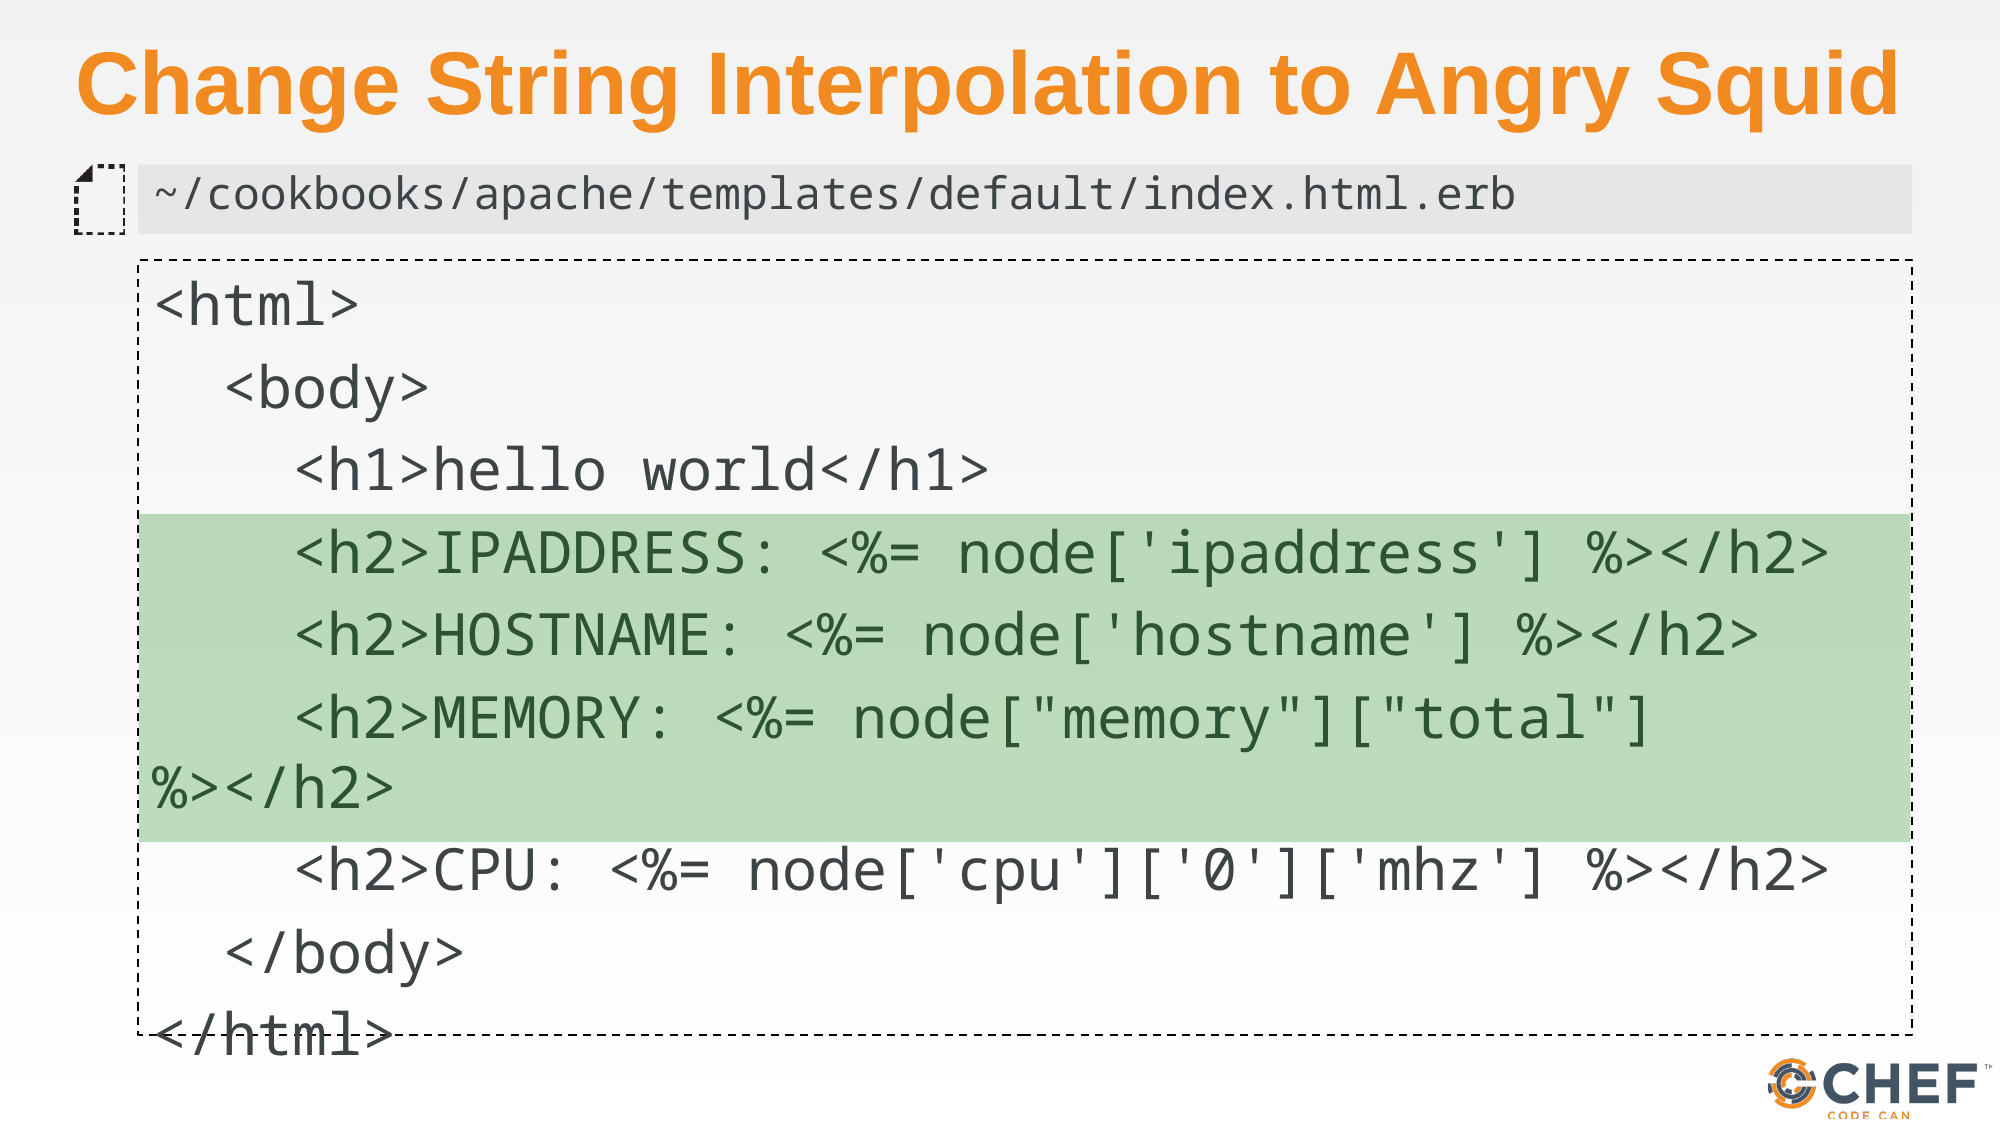

# Change String Interpolation to Angry Squid
~/cookbooks/apache/templates/default/index.html.erb
<html>
  <body>
    <h1>hello world</h1>
    <h2>IPADDRESS: <%= node['ipaddress'] %></h2>
    <h2>HOSTNAME: <%= node['hostname'] %></h2>
    <h2>MEMORY: <%= node["memory"]["total"] %></h2>
    <h2>CPU: <%= node['cpu']['0']['mhz'] %></h2>
  </body>
</html>